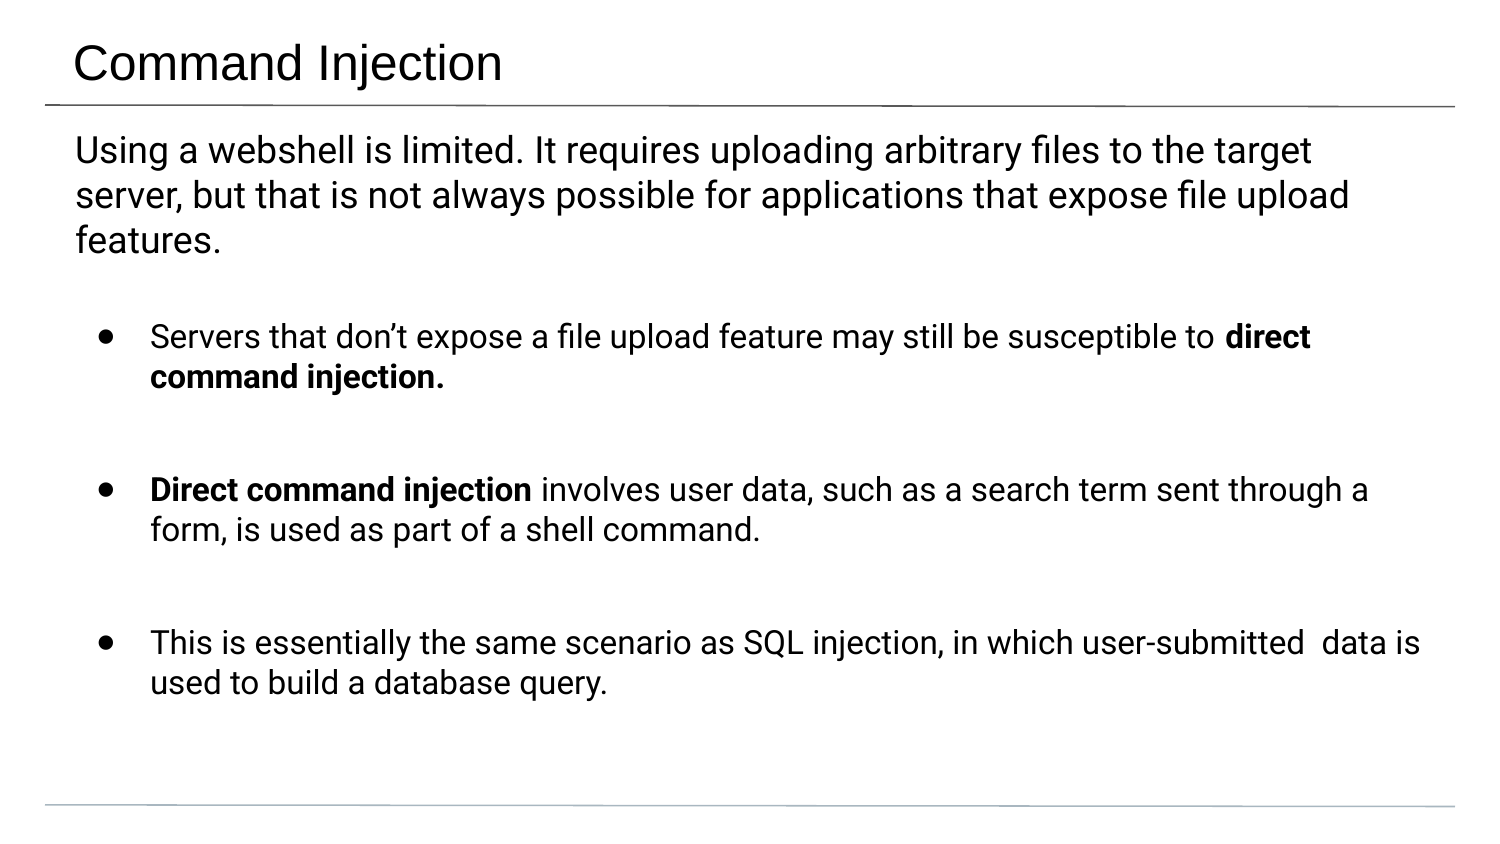

# Command Injection
Using a webshell is limited. It requires uploading arbitrary files to the target server, but that is not always possible for applications that expose file upload features.

Servers that don’t expose a file upload feature may still be susceptible to direct command injection.

Direct command injection involves user data, such as a search term sent through a form, is used as part of a shell command.

This is essentially the same scenario as SQL injection, in which user-submitted  data is used to build a database query.